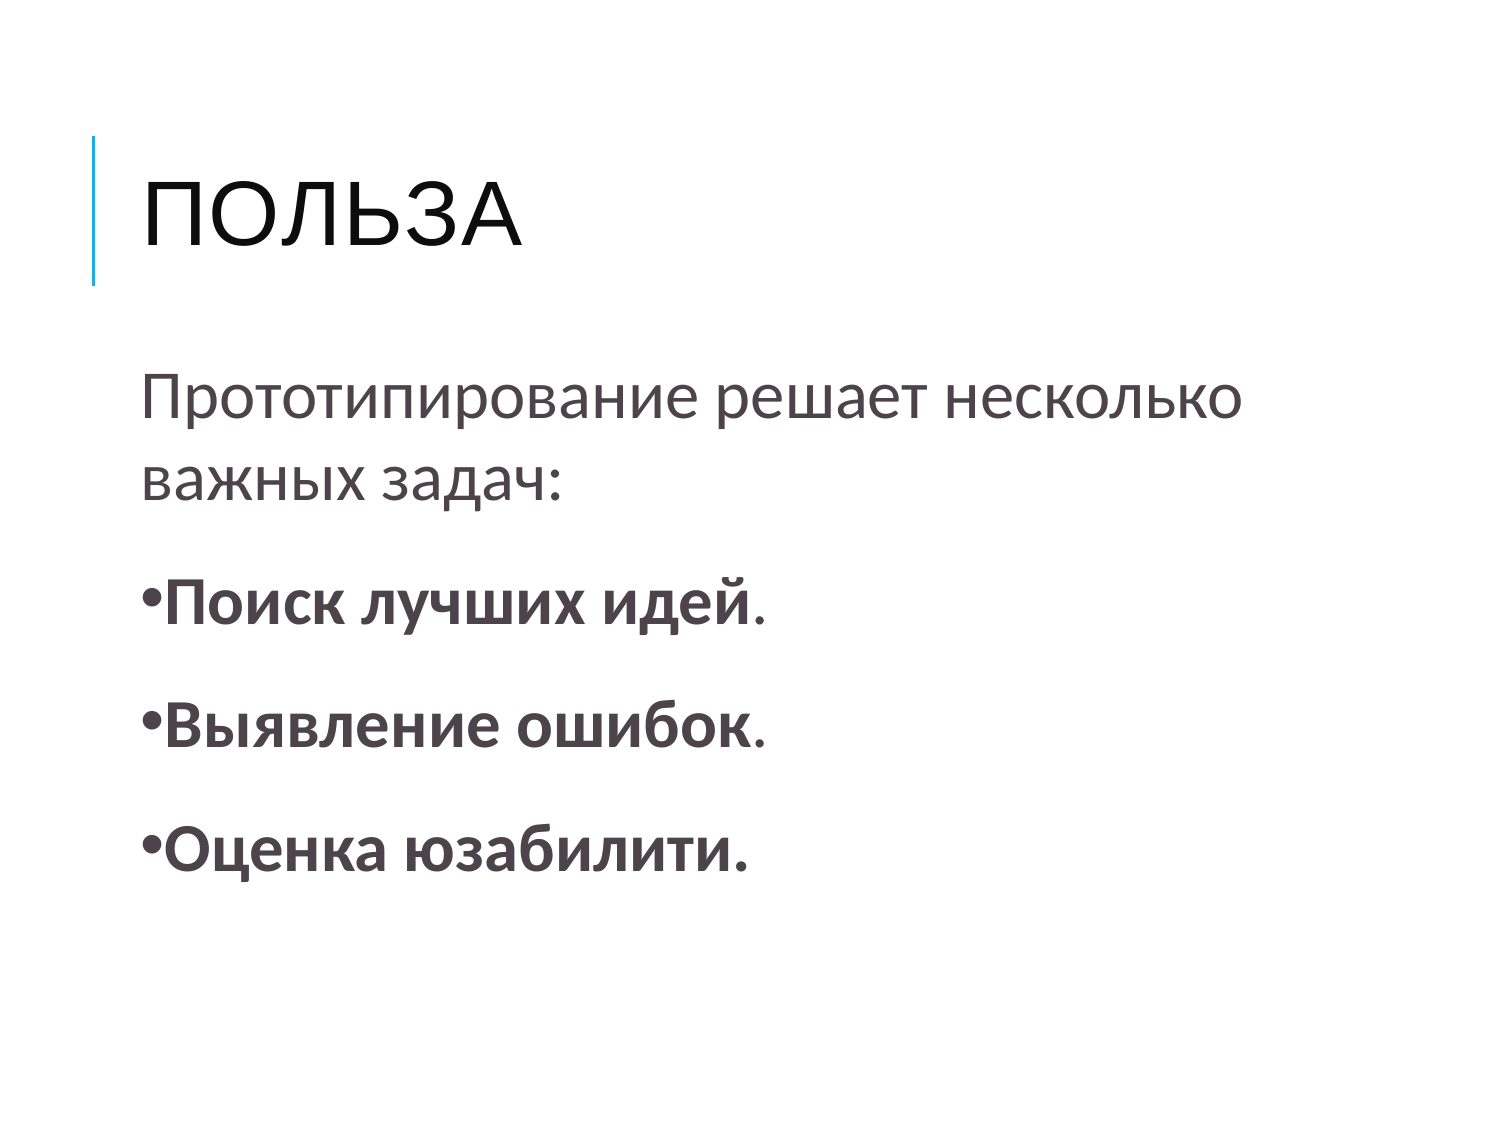

# Польза
Прототипирование решает несколько важных задач:
Поиск лучших идей.
Выявление ошибок.
Оценка юзабилити.